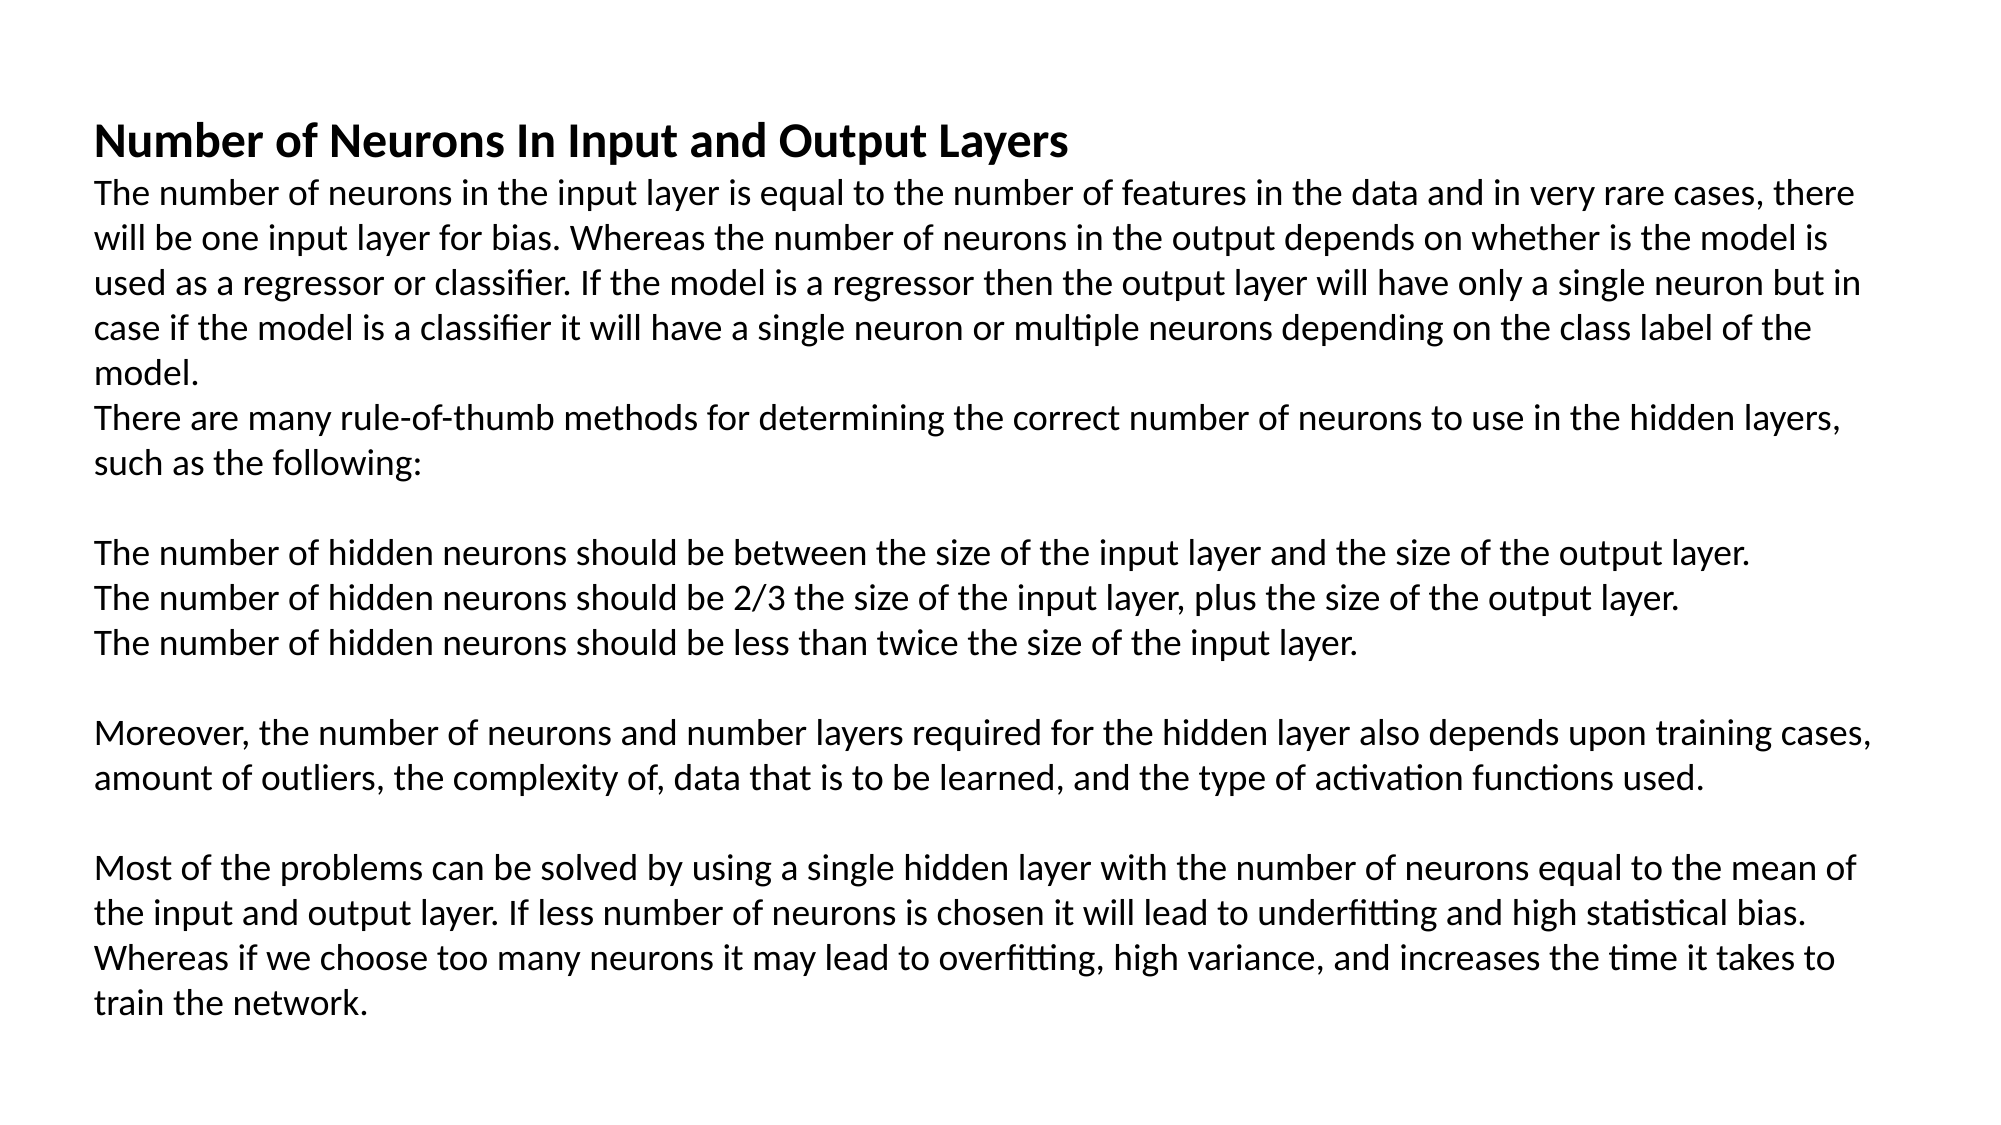

Number of Neurons In Input and Output Layers
The number of neurons in the input layer is equal to the number of features in the data and in very rare cases, there will be one input layer for bias. Whereas the number of neurons in the output depends on whether is the model is used as a regressor or classifier. If the model is a regressor then the output layer will have only a single neuron but in case if the model is a classifier it will have a single neuron or multiple neurons depending on the class label of the model.
There are many rule-of-thumb methods for determining the correct number of neurons to use in the hidden layers, such as the following:

The number of hidden neurons should be between the size of the input layer and the size of the output layer.
The number of hidden neurons should be 2/3 the size of the input layer, plus the size of the output layer.
The number of hidden neurons should be less than twice the size of the input layer.

Moreover, the number of neurons and number layers required for the hidden layer also depends upon training cases, amount of outliers, the complexity of, data that is to be learned, and the type of activation functions used.

Most of the problems can be solved by using a single hidden layer with the number of neurons equal to the mean of the input and output layer. If less number of neurons is chosen it will lead to underfitting and high statistical bias. Whereas if we choose too many neurons it may lead to overfitting, high variance, and increases the time it takes to train the network.